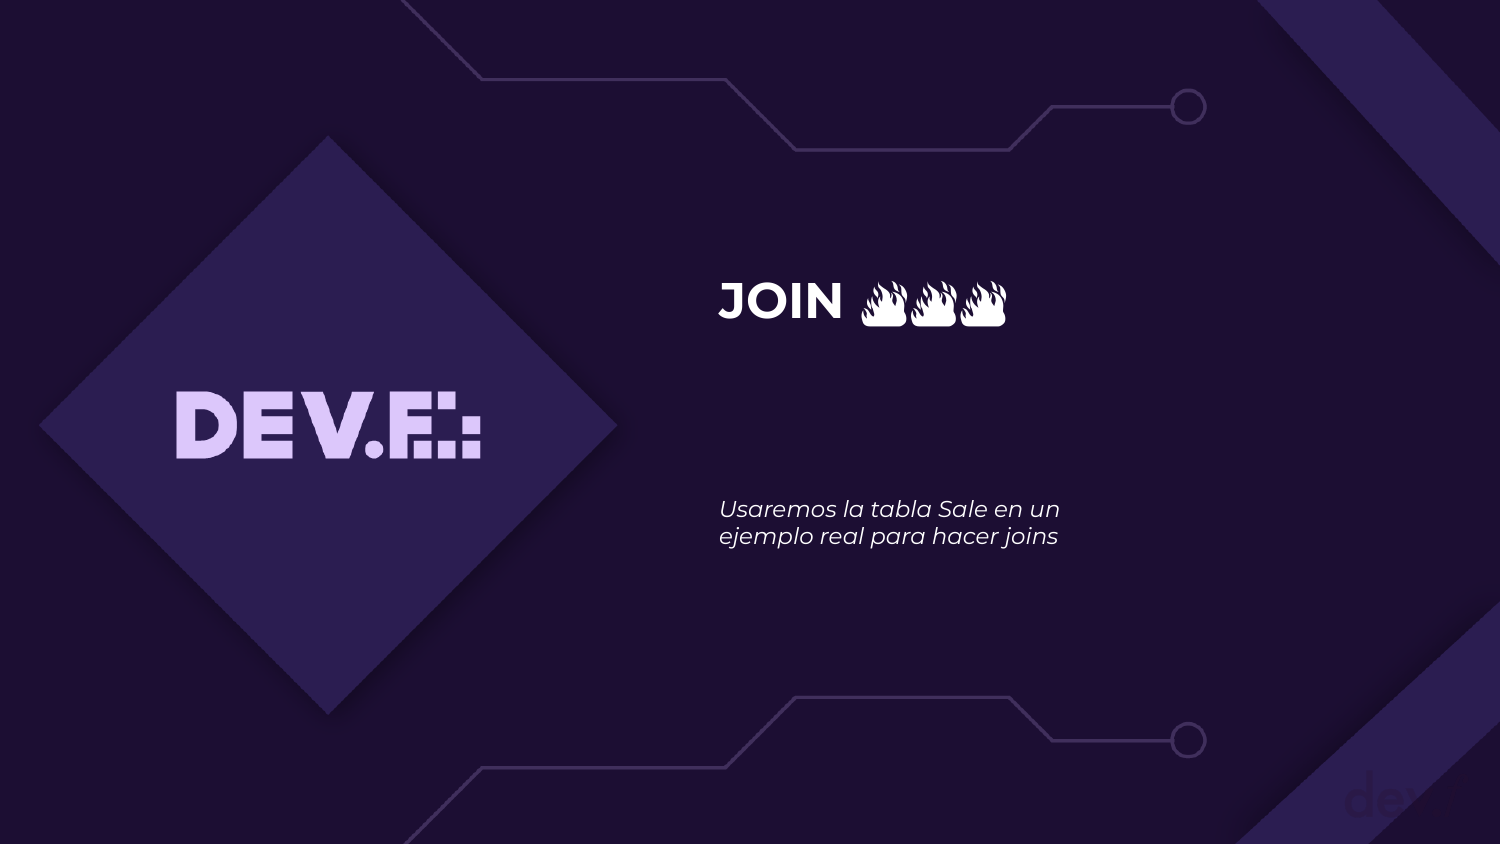

# JOIN 🔥🔥🔥
Usaremos la tabla Sale en un ejemplo real para hacer joins